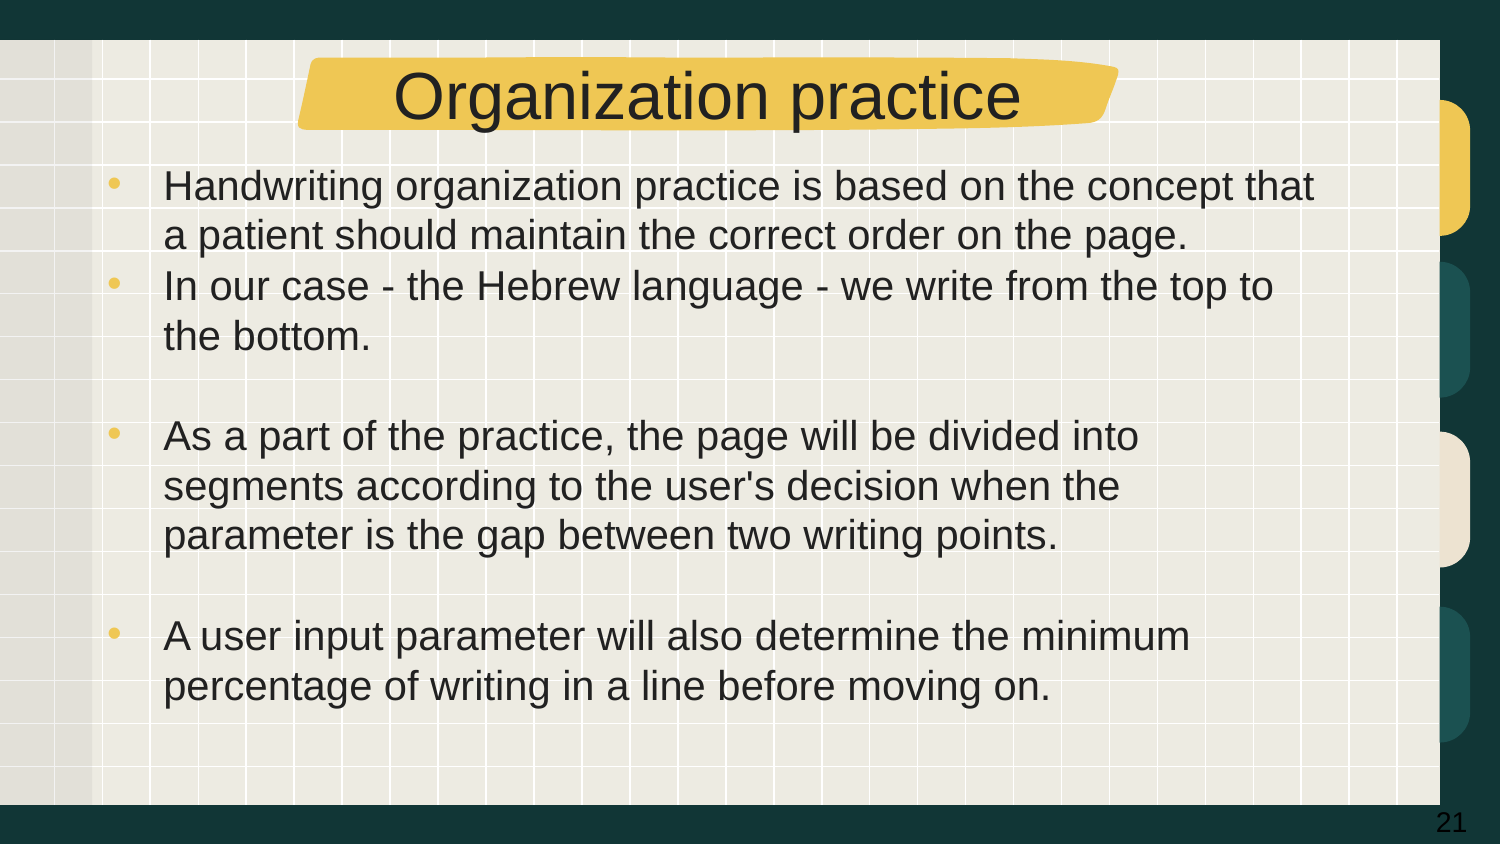

# Organization practice
Handwriting organization practice is based on the concept that a patient should maintain the correct order on the page.
In our case - the Hebrew language - we write from the top to the bottom.

As a part of the practice, the page will be divided into segments according to the user's decision when the parameter is the gap between two writing points.

A user input parameter will also determine the minimum percentage of writing in a line before moving on.

21